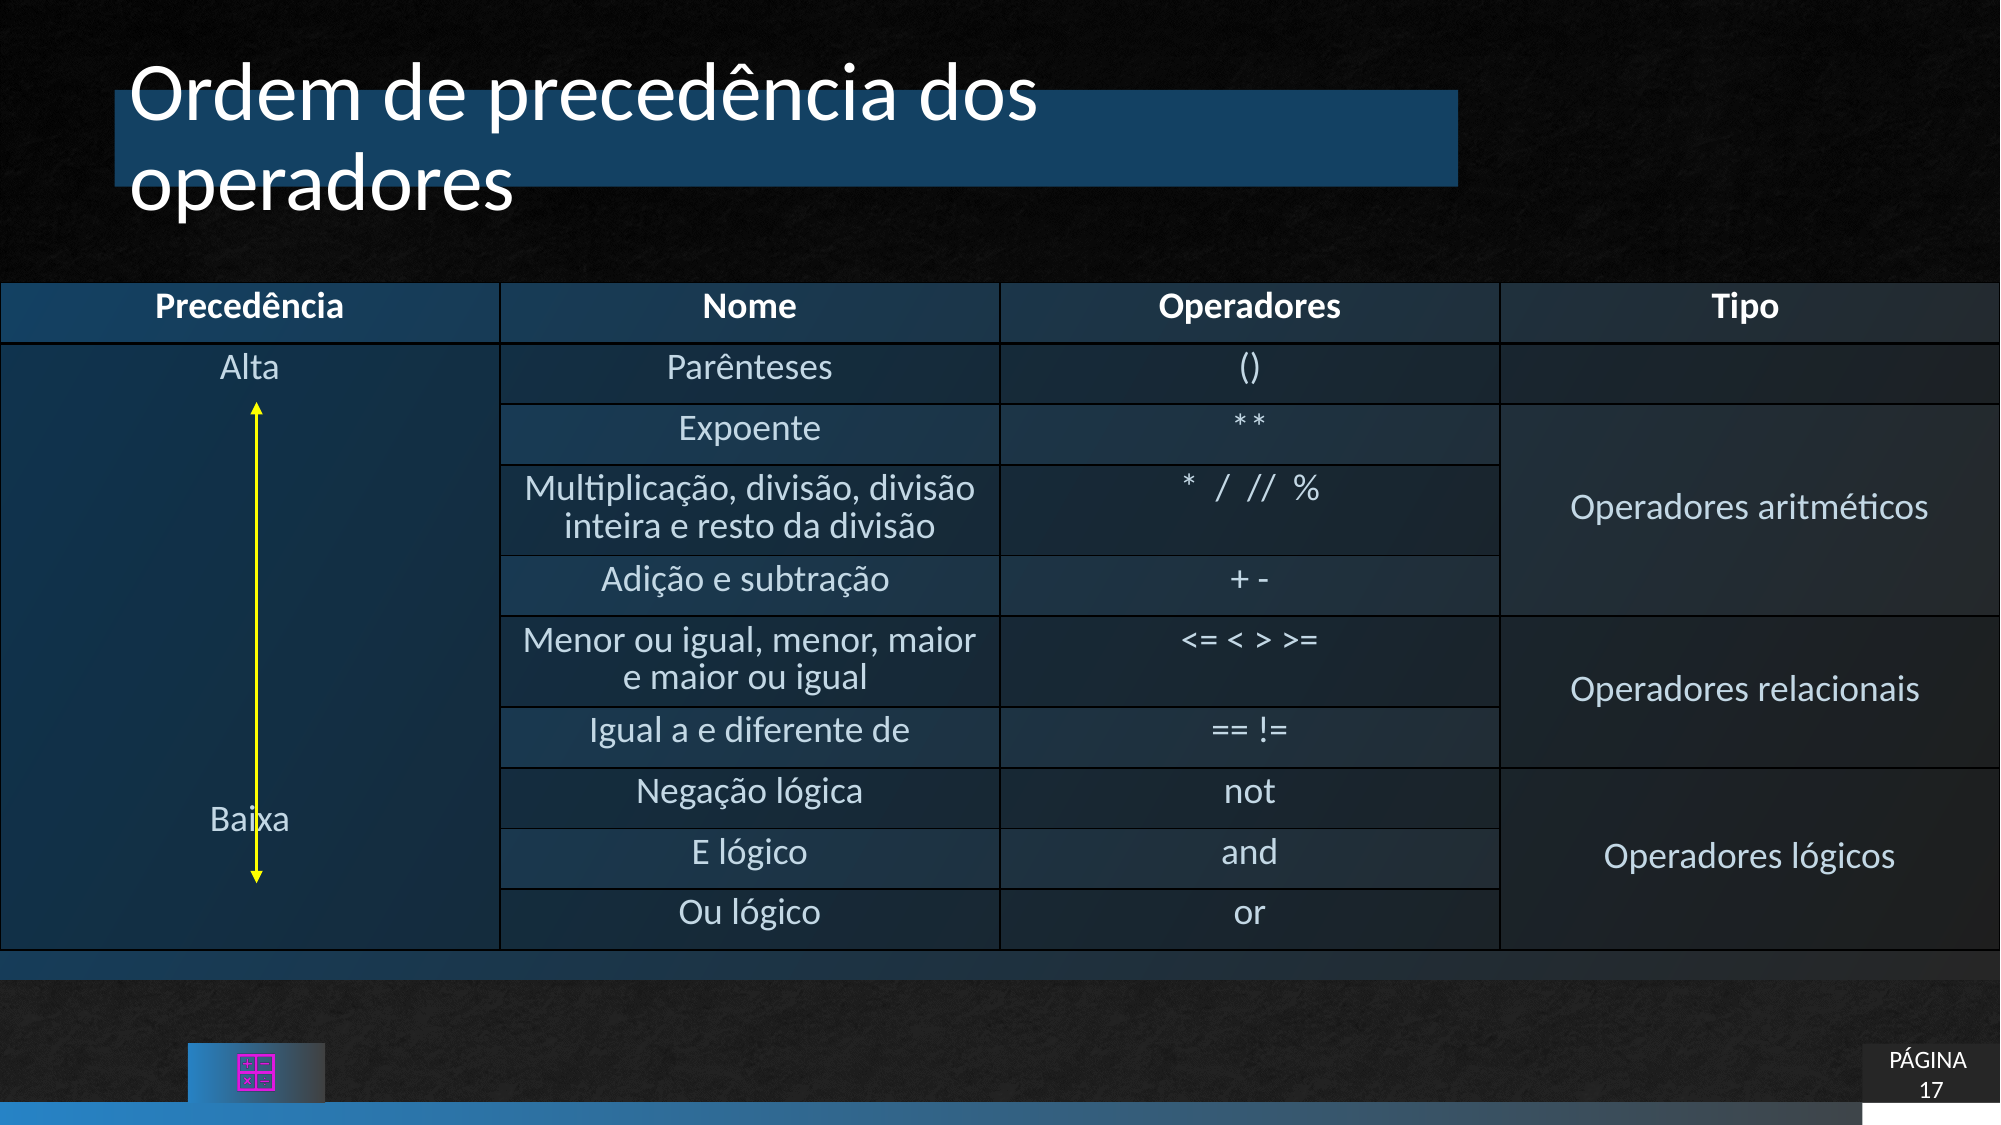

# Ordem de precedência dos operadores

| Precedência | Nome | Operadores | Tipo |
| --- | --- | --- | --- |
| Alta Baixa | Parênteses | () |  |
|  | Expoente | \*\* | Operadores aritméticos |
|  | Multiplicação, divisão, divisão inteira e resto da divisão | \* / // % |  |
|  | Adição e subtração | + - |  |
|  | Menor ou igual, menor, maior e maior ou igual | <= < > >= | Operadores relacionais |
|  | Igual a e diferente de | == != |  |
|  | Negação lógica | not | Operadores lógicos |
|  | E lógico | and |  |
| Baixa | Ou lógico | or |  |

PÁGINA 17